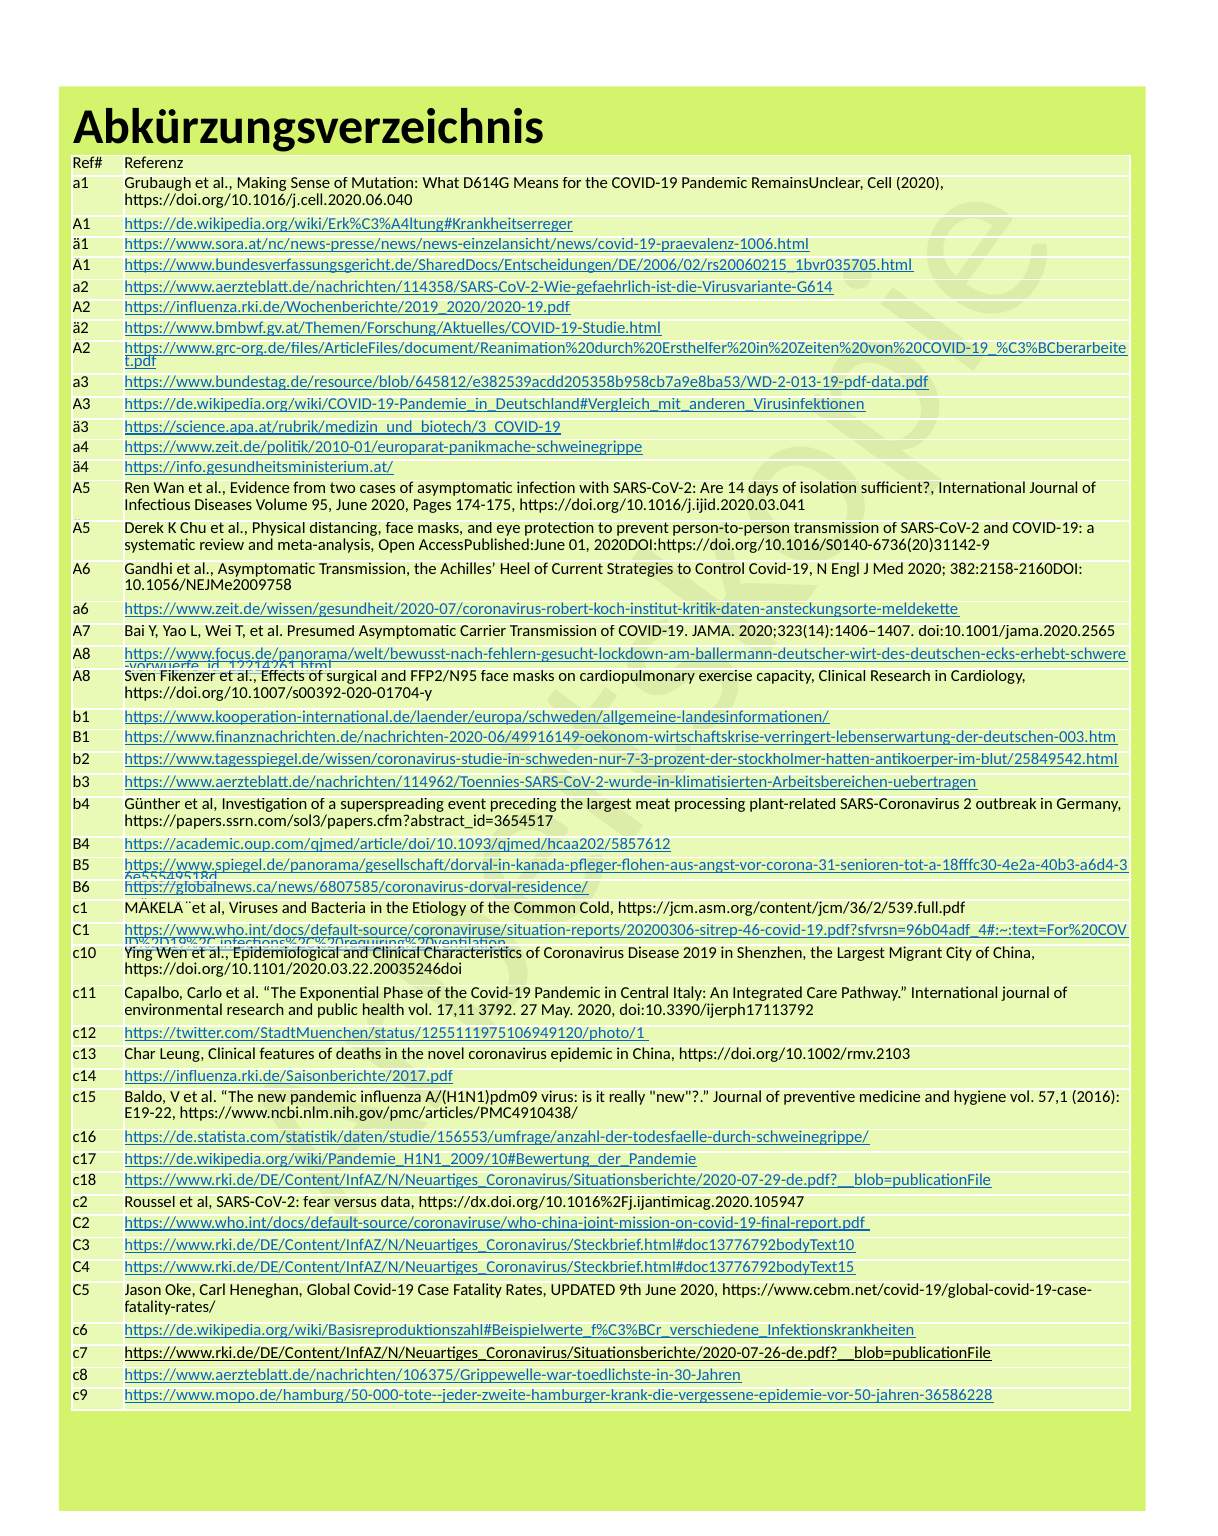

Abkürzungsverzeichnis

| Ref# | Referenz |
| --- | --- |
| a1 | Grubaugh et al., Making Sense of Mutation: What D614G Means for the COVID-19 Pandemic RemainsUnclear, Cell (2020), https://doi.org/10.1016/j.cell.2020.06.040 |
| A1 | https://de.wikipedia.org/wiki/Erk%C3%A4ltung#Krankheitserreger |
| ä1 | https://www.sora.at/nc/news-presse/news/news-einzelansicht/news/covid-19-praevalenz-1006.html |
| Ä1 | https://www.bundesverfassungsgericht.de/SharedDocs/Entscheidungen/DE/2006/02/rs20060215\_1bvr035705.html |
| a2 | https://www.aerzteblatt.de/nachrichten/114358/SARS-CoV-2-Wie-gefaehrlich-ist-die-Virusvariante-G614 |
| A2 | https://influenza.rki.de/Wochenberichte/2019\_2020/2020-19.pdf |
| ä2 | https://www.bmbwf.gv.at/Themen/Forschung/Aktuelles/COVID-19-Studie.html |
| Ä2 | https://www.grc-org.de/files/ArticleFiles/document/Reanimation%20durch%20Ersthelfer%20in%20Zeiten%20von%20COVID-19\_%C3%BCberarbeitet.pdf |
| a3 | https://www.bundestag.de/resource/blob/645812/e382539acdd205358b958cb7a9e8ba53/WD-2-013-19-pdf-data.pdf |
| A3 | https://de.wikipedia.org/wiki/COVID-19-Pandemie\_in\_Deutschland#Vergleich\_mit\_anderen\_Virusinfektionen |
| ä3 | https://science.apa.at/rubrik/medizin\_und\_biotech/3\_COVID-19 |
| a4 | https://www.zeit.de/politik/2010-01/europarat-panikmache-schweinegrippe |
| ä4 | https://info.gesundheitsministerium.at/ |
| A5 | Ren Wan et al., Evidence from two cases of asymptomatic infection with SARS-CoV-2: Are 14 days of isolation sufficient?, International Journal of Infectious Diseases Volume 95, June 2020, Pages 174-175, https://doi.org/10.1016/j.ijid.2020.03.041 |
| Ä5 | Derek K Chu et al., Physical distancing, face masks, and eye protection to prevent person-to-person transmission of SARS-CoV-2 and COVID-19: a systematic review and meta-analysis, Open AccessPublished:June 01, 2020DOI:https://doi.org/10.1016/S0140-6736(20)31142-9 |
| A6 | Gandhi et al., Asymptomatic Transmission, the Achilles’ Heel of Current Strategies to Control Covid-19, N Engl J Med 2020; 382:2158-2160DOI: 10.1056/NEJMe2009758 |
| a6 | https://www.zeit.de/wissen/gesundheit/2020-07/coronavirus-robert-koch-institut-kritik-daten-ansteckungsorte-meldekette |
| A7 | Bai Y, Yao L, Wei T, et al. Presumed Asymptomatic Carrier Transmission of COVID-19. JAMA. 2020;323(14):1406–1407. doi:10.1001/jama.2020.2565 |
| A8 | https://www.focus.de/panorama/welt/bewusst-nach-fehlern-gesucht-lockdown-am-ballermann-deutscher-wirt-des-deutschen-ecks-erhebt-schwere-vorwuerfe\_id\_12214261.html |
| Ä8 | Sven Fikenzer et al., Effects of surgical and FFP2/N95 face masks on cardiopulmonary exercise capacity, Clinical Research in Cardiology, https://doi.org/10.1007/s00392-020-01704-y |
| b1 | https://www.kooperation-international.de/laender/europa/schweden/allgemeine-landesinformationen/ |
| B1 | https://www.finanznachrichten.de/nachrichten-2020-06/49916149-oekonom-wirtschaftskrise-verringert-lebenserwartung-der-deutschen-003.htm |
| b2 | https://www.tagesspiegel.de/wissen/coronavirus-studie-in-schweden-nur-7-3-prozent-der-stockholmer-hatten-antikoerper-im-blut/25849542.html |
| b3 | https://www.aerzteblatt.de/nachrichten/114962/Toennies-SARS-CoV-2-wurde-in-klimatisierten-Arbeitsbereichen-uebertragen |
| b4 | Günther et al, Investigation of a superspreading event preceding the largest meat processing plant-related SARS-Coronavirus 2 outbreak in Germany, https://papers.ssrn.com/sol3/papers.cfm?abstract\_id=3654517 |
| B4 | https://academic.oup.com/qjmed/article/doi/10.1093/qjmed/hcaa202/5857612 |
| B5 | https://www.spiegel.de/panorama/gesellschaft/dorval-in-kanada-pfleger-flohen-aus-angst-vor-corona-31-senioren-tot-a-18fffc30-4e2a-40b3-a6d4-36e55549518d |
| B6 | https://globalnews.ca/news/6807585/coronavirus-dorval-residence/ |
| c1 | MÄ̈KELÄ ̈ et al, Viruses and Bacteria in the Etiology of the Common Cold, https://jcm.asm.org/content/jcm/36/2/539.full.pdf |
| C1 | https://www.who.int/docs/default-source/coronaviruse/situation-reports/20200306-sitrep-46-covid-19.pdf?sfvrsn=96b04adf\_4#:~:text=For%20COVID%2D19%2C,infections%2C%20requiring%20ventilation. |
| c10 | Ying Wen et al., Epidemiological and Clinical Characteristics of Coronavirus Disease 2019 in Shenzhen, the Largest Migrant City of China, https://doi.org/10.1101/2020.03.22.20035246doi |
| c11 | Capalbo, Carlo et al. “The Exponential Phase of the Covid-19 Pandemic in Central Italy: An Integrated Care Pathway.” International journal of environmental research and public health vol. 17,11 3792. 27 May. 2020, doi:10.3390/ijerph17113792 |
| c12 | https://twitter.com/StadtMuenchen/status/1255111975106949120/photo/1 |
| c13 | Char Leung, Clinical features of deaths in the novel coronavirus epidemic in China, https://doi.org/10.1002/rmv.2103 |
| c14 | https://influenza.rki.de/Saisonberichte/2017.pdf |
| c15 | Baldo, V et al. “The new pandemic influenza A/(H1N1)pdm09 virus: is it really "new"?.” Journal of preventive medicine and hygiene vol. 57,1 (2016): E19-22, https://www.ncbi.nlm.nih.gov/pmc/articles/PMC4910438/ |
| c16 | https://de.statista.com/statistik/daten/studie/156553/umfrage/anzahl-der-todesfaelle-durch-schweinegrippe/ |
| c17 | https://de.wikipedia.org/wiki/Pandemie\_H1N1\_2009/10#Bewertung\_der\_Pandemie |
| c18 | https://www.rki.de/DE/Content/InfAZ/N/Neuartiges\_Coronavirus/Situationsberichte/2020-07-29-de.pdf?\_\_blob=publicationFile |
| c2 | Roussel et al, SARS-CoV-2: fear versus data, https://dx.doi.org/10.1016%2Fj.ijantimicag.2020.105947 |
| C2 | https://www.who.int/docs/default-source/coronaviruse/who-china-joint-mission-on-covid-19-final-report.pdf |
| C3 | https://www.rki.de/DE/Content/InfAZ/N/Neuartiges\_Coronavirus/Steckbrief.html#doc13776792bodyText10 |
| C4 | https://www.rki.de/DE/Content/InfAZ/N/Neuartiges\_Coronavirus/Steckbrief.html#doc13776792bodyText15 |
| C5 | Jason Oke, Carl Heneghan, Global Covid-19 Case Fatality Rates, UPDATED 9th June 2020, https://www.cebm.net/covid-19/global-covid-19-case-fatality-rates/ |
| c6 | https://de.wikipedia.org/wiki/Basisreproduktionszahl#Beispielwerte\_f%C3%BCr\_verschiedene\_Infektionskrankheiten |
| c7 | https://www.rki.de/DE/Content/InfAZ/N/Neuartiges\_Coronavirus/Situationsberichte/2020-07-26-de.pdf?\_\_blob=publicationFile |
| c8 | https://www.aerzteblatt.de/nachrichten/106375/Grippewelle-war-toedlichste-in-30-Jahren |
| c9 | https://www.mopo.de/hamburg/50-000-tote--jeder-zweite-hamburger-krank-die-vergessene-epidemie-vor-50-jahren-36586228 |